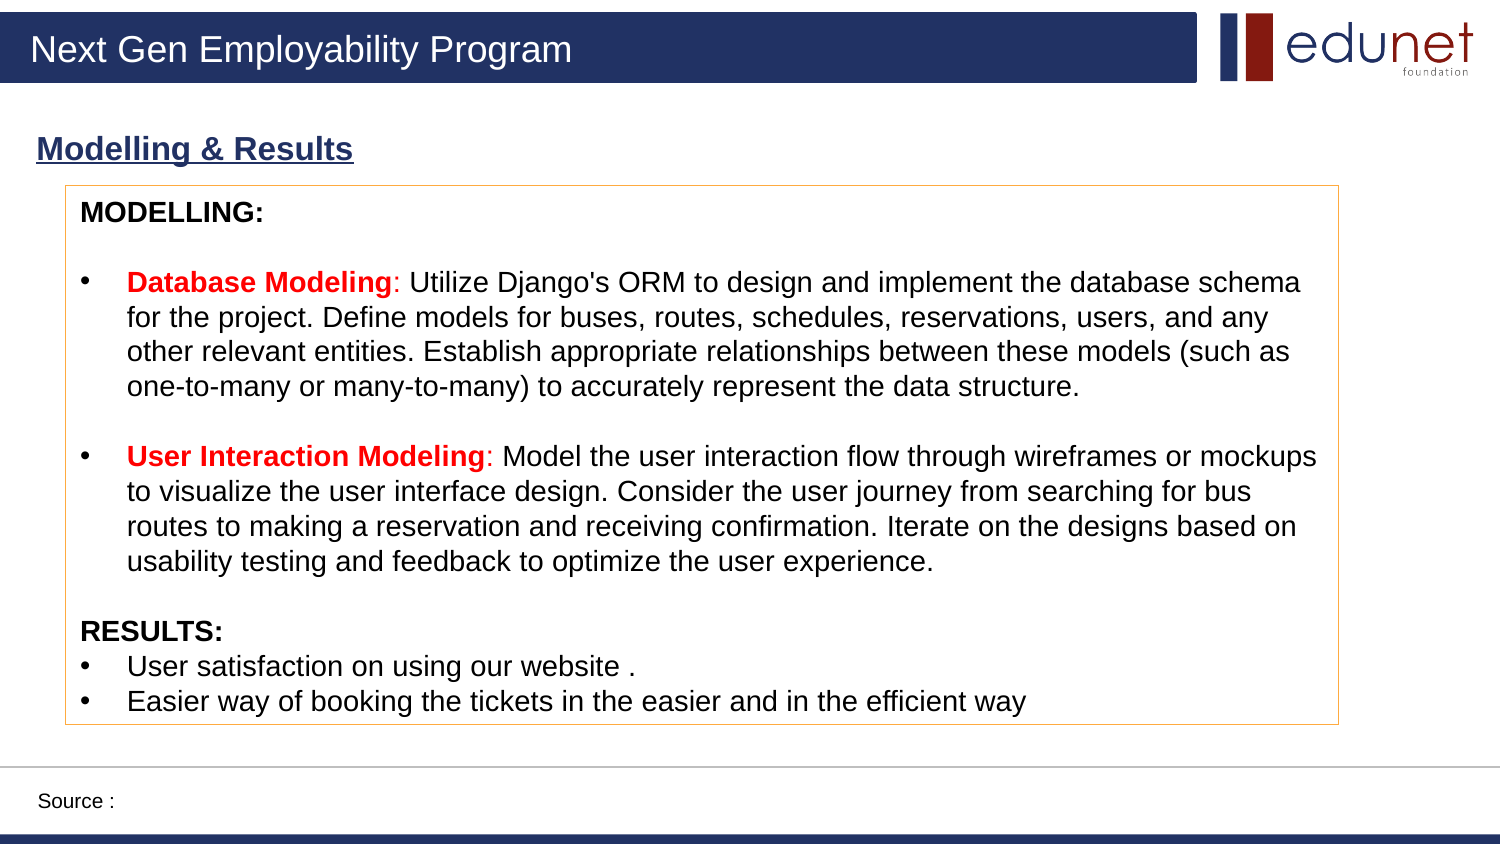

Modelling & Results
MODELLING:

Database Modeling: Utilize Django's ORM to design and implement the database schema for the project. Define models for buses, routes, schedules, reservations, users, and any other relevant entities. Establish appropriate relationships between these models (such as one-to-many or many-to-many) to accurately represent the data structure.

User Interaction Modeling: Model the user interaction flow through wireframes or mockups to visualize the user interface design. Consider the user journey from searching for bus routes to making a reservation and receiving confirmation. Iterate on the designs based on usability testing and feedback to optimize the user experience.

RESULTS:
User satisfaction on using our website .
Easier way of booking the tickets in the easier and in the efficient way
Source :